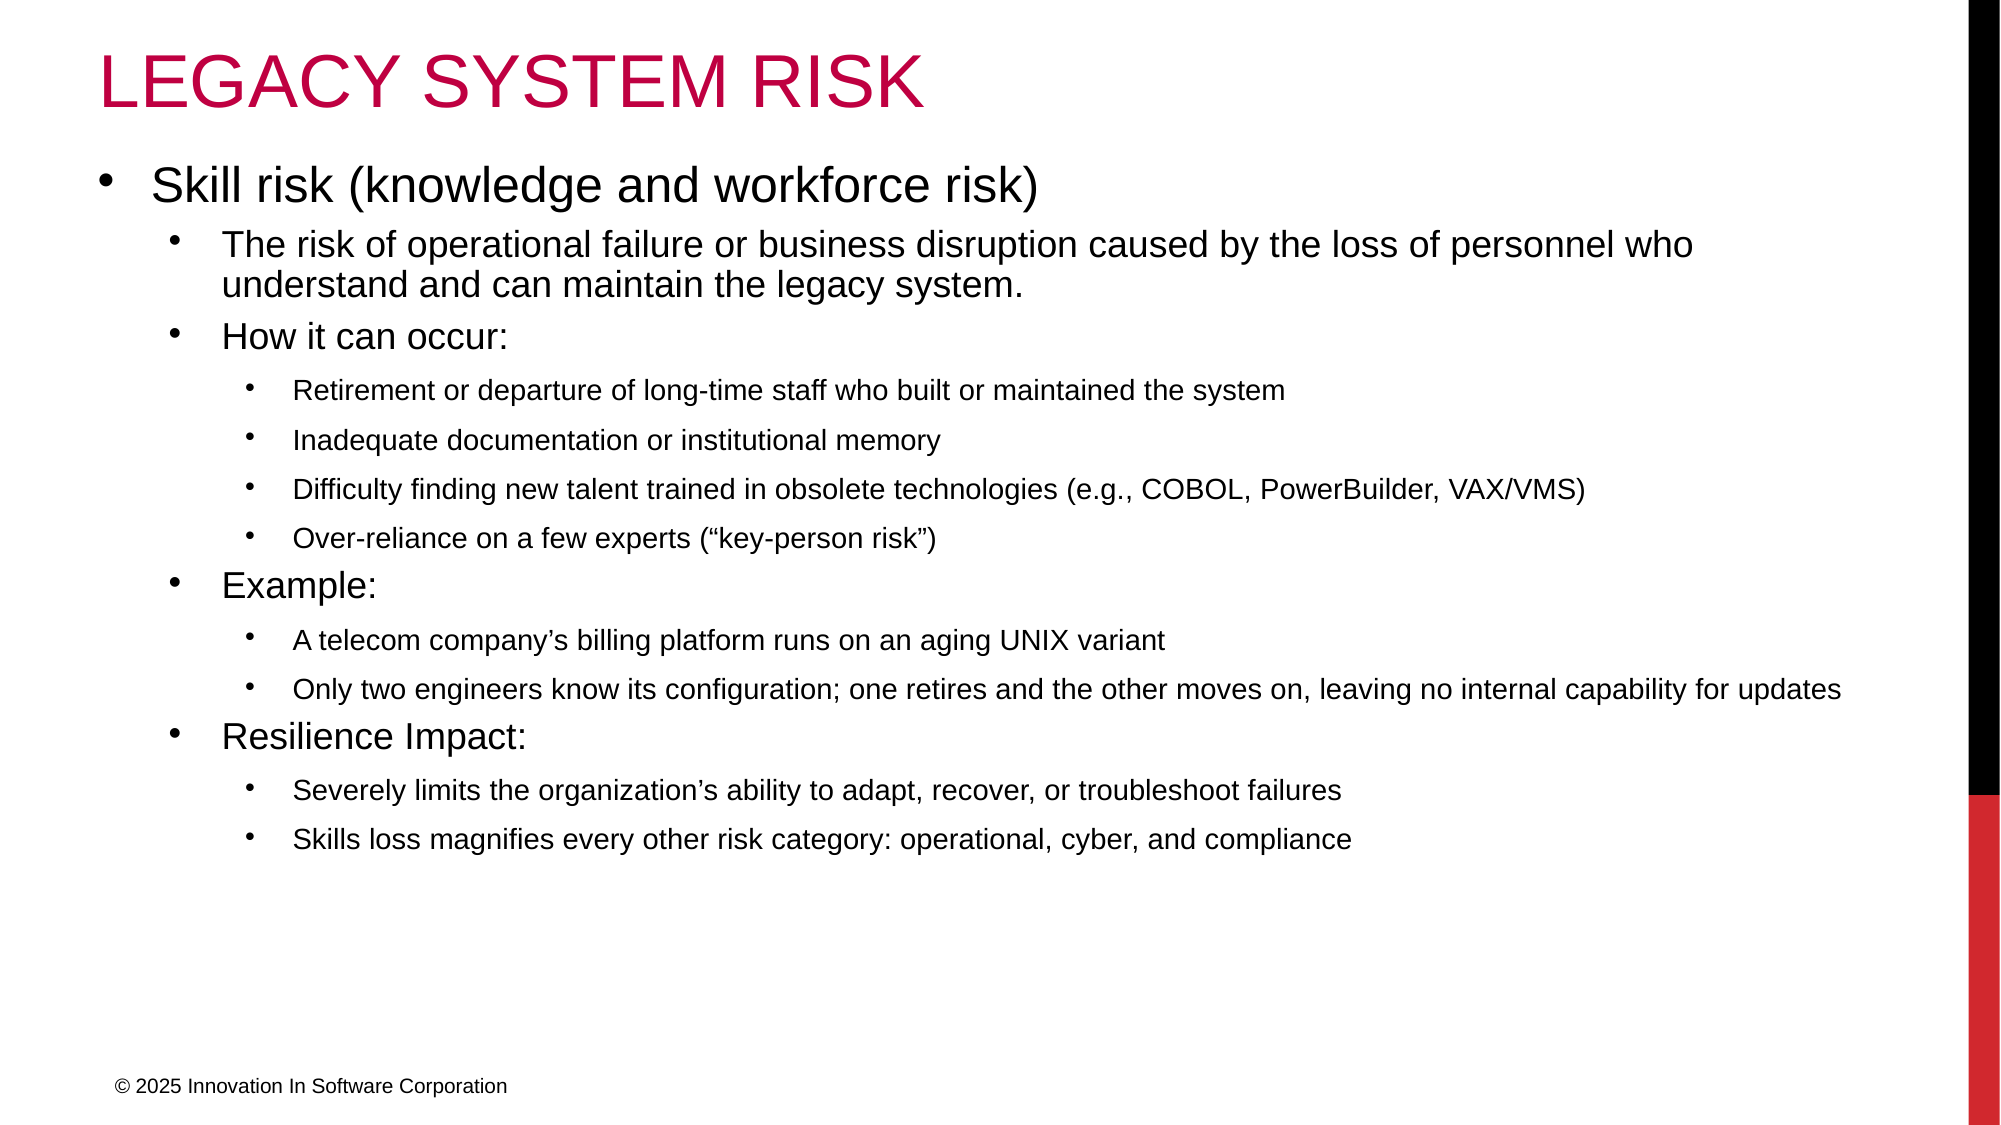

# Legacy system risk
Skill risk (knowledge and workforce risk)
The risk of operational failure or business disruption caused by the loss of personnel who understand and can maintain the legacy system.
How it can occur:
Retirement or departure of long-time staff who built or maintained the system
Inadequate documentation or institutional memory
Difficulty finding new talent trained in obsolete technologies (e.g., COBOL, PowerBuilder, VAX/VMS)
Over-reliance on a few experts (“key-person risk”)
Example:
A telecom company’s billing platform runs on an aging UNIX variant
Only two engineers know its configuration; one retires and the other moves on, leaving no internal capability for updates
Resilience Impact:
Severely limits the organization’s ability to adapt, recover, or troubleshoot failures
Skills loss magnifies every other risk category: operational, cyber, and compliance
© 2025 Innovation In Software Corporation